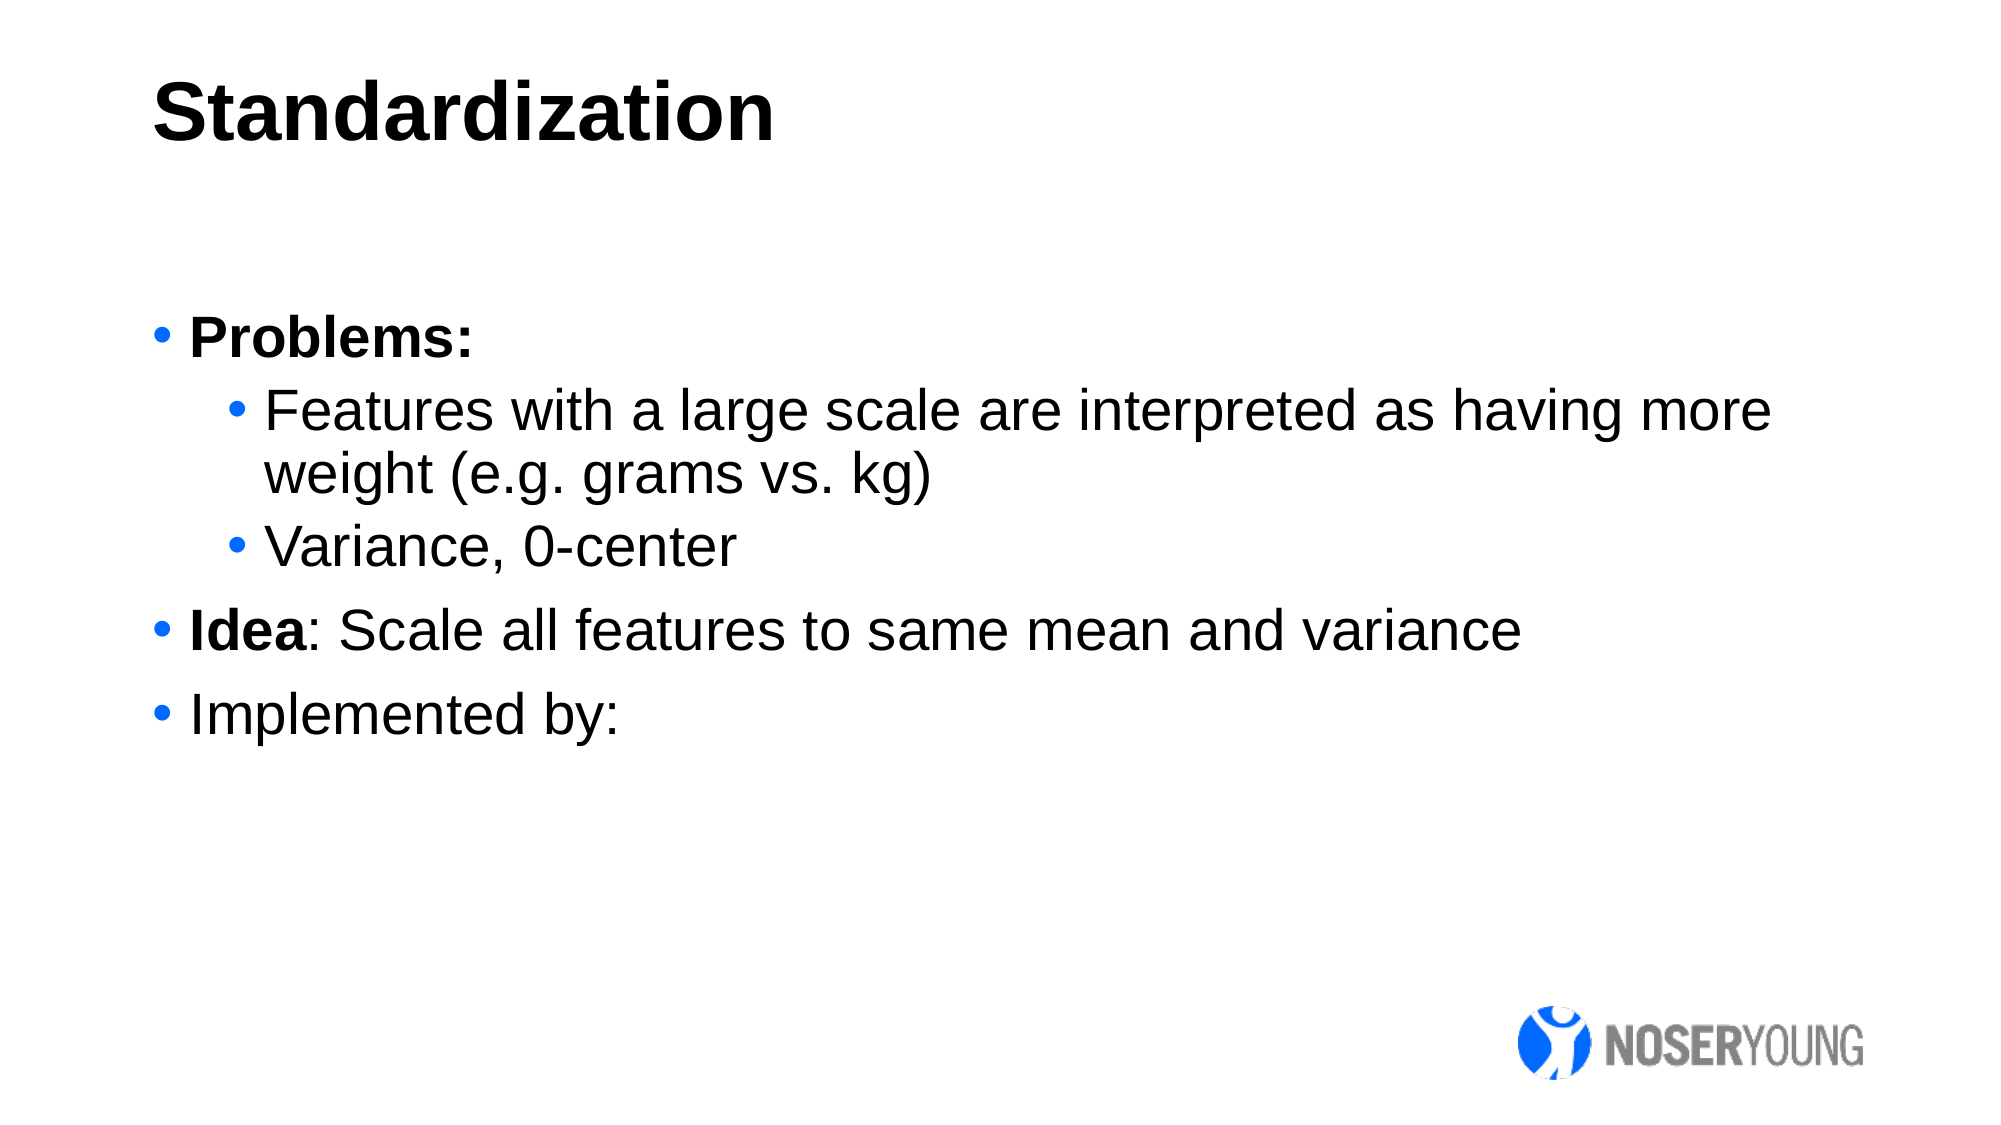

Standardization

Problems:
Features with a large scale are interpreted as having more weight (e.g. grams vs. kg)
Variance, 0-center
Idea: Scale all features to same mean and variance
Implemented by: